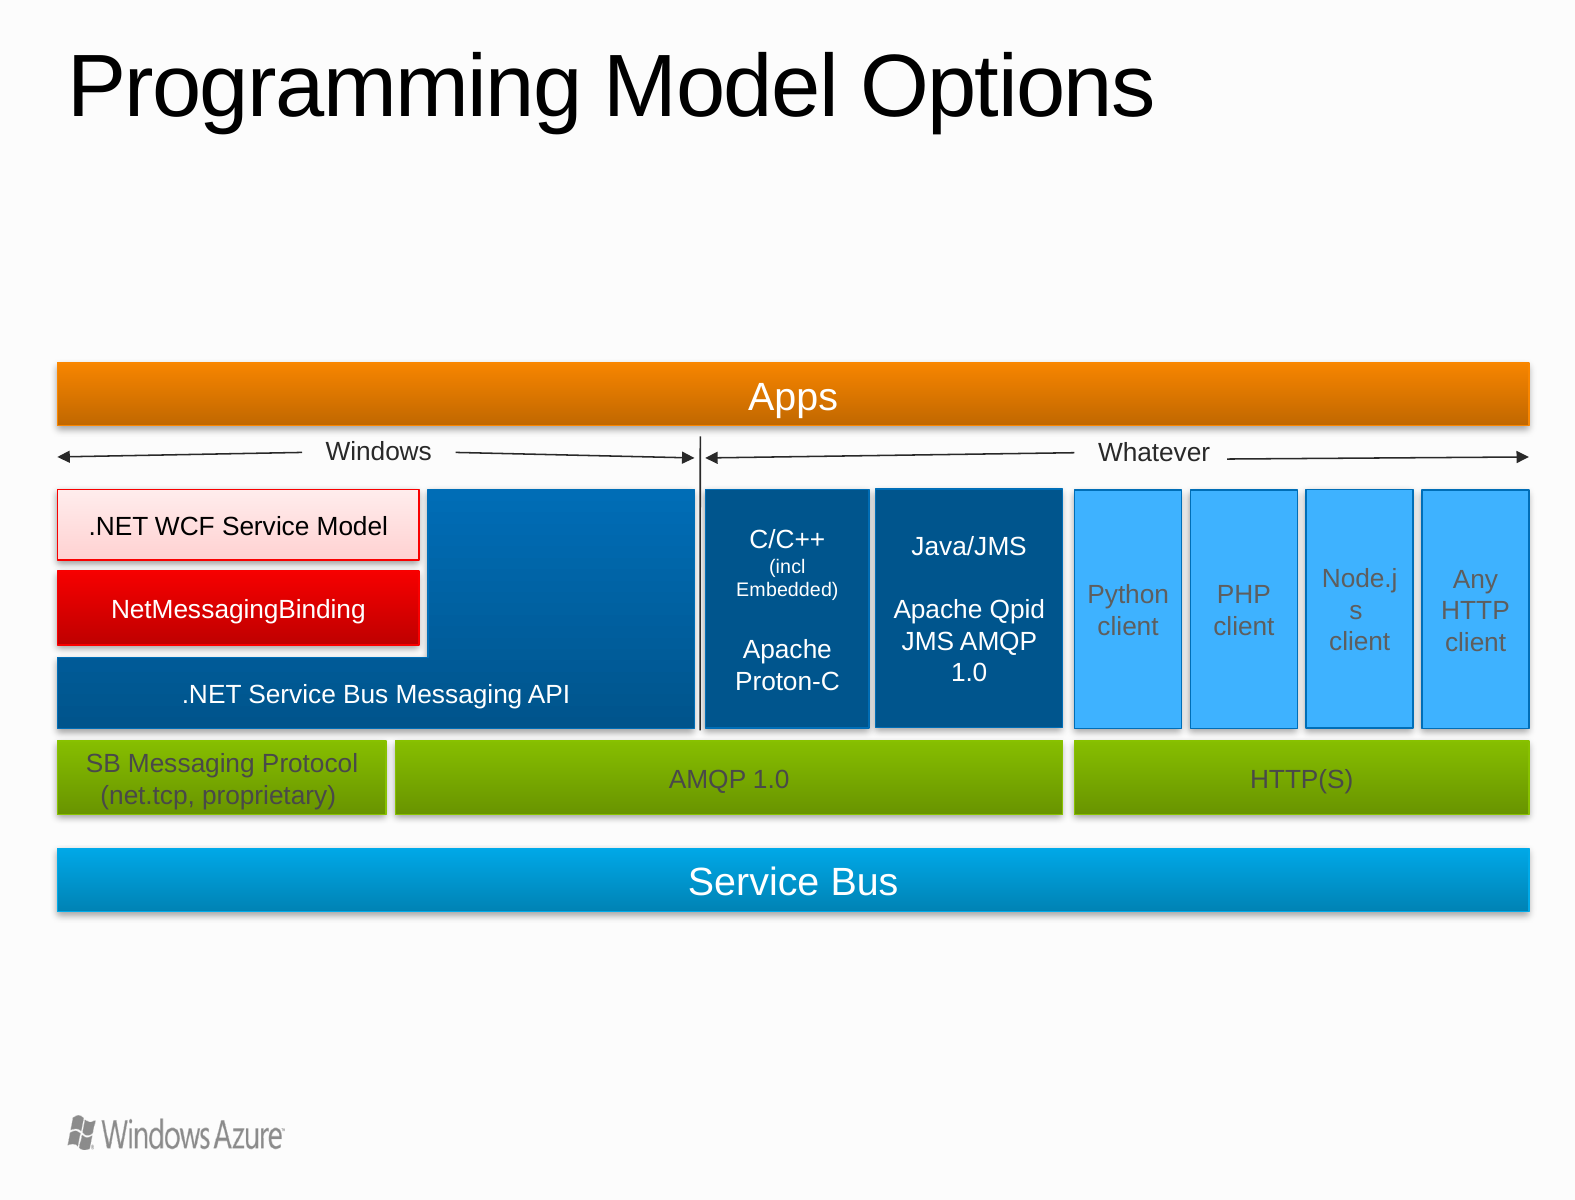

# Programming Model Options
Apps
Windows
Whatever
Java/JMS

Apache Qpid JMS AMQP 1.0
.NET Service Bus Messaging API
.NET WCF Service Model
C/C++
(incl Embedded)

Apache Proton-C
Node.js
client
Any HTTP
client
Python
client
PHP
client
NetMessagingBinding
SB Messaging Protocol
(net.tcp, proprietary)
AMQP 1.0
HTTP(S)
Service Bus